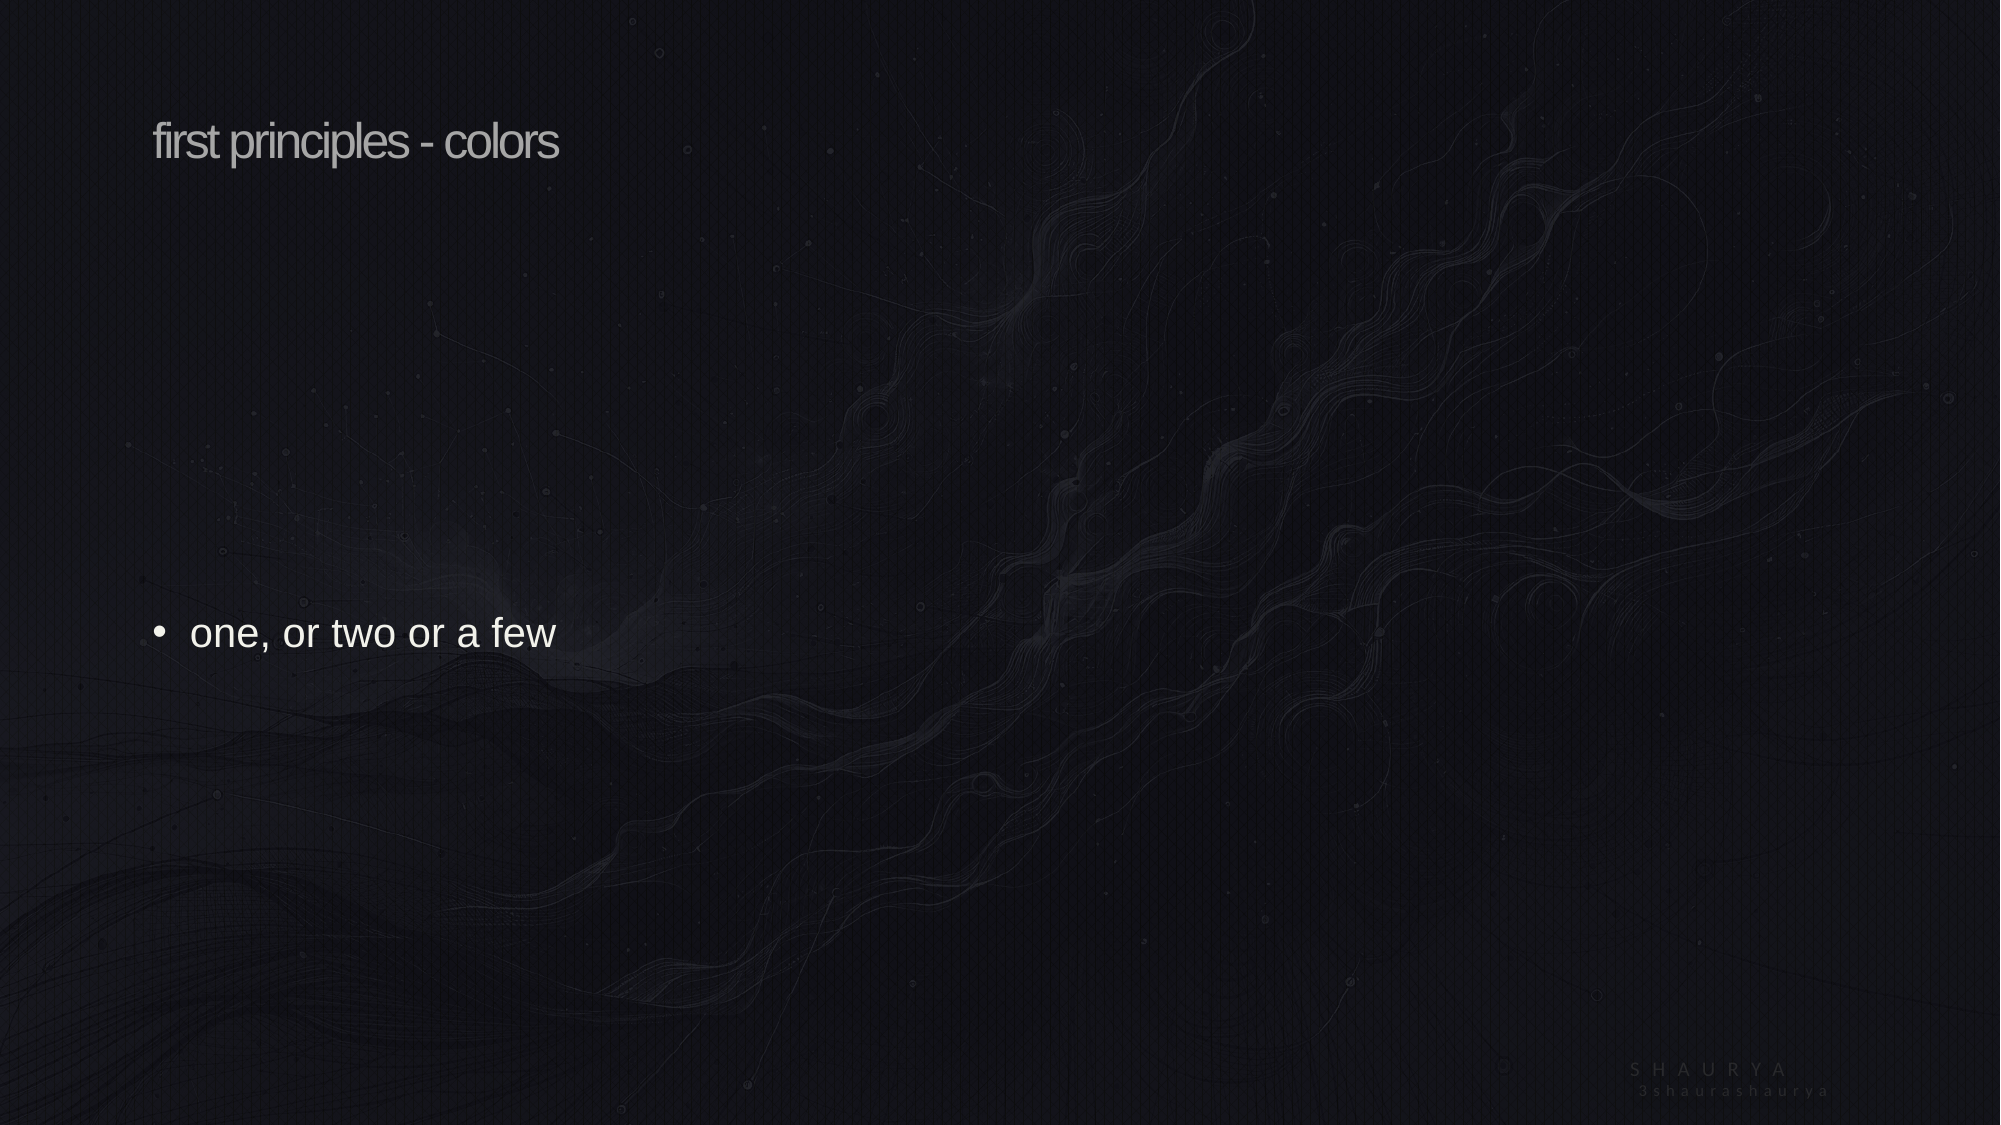

# first principles - colors
one, or two or a few